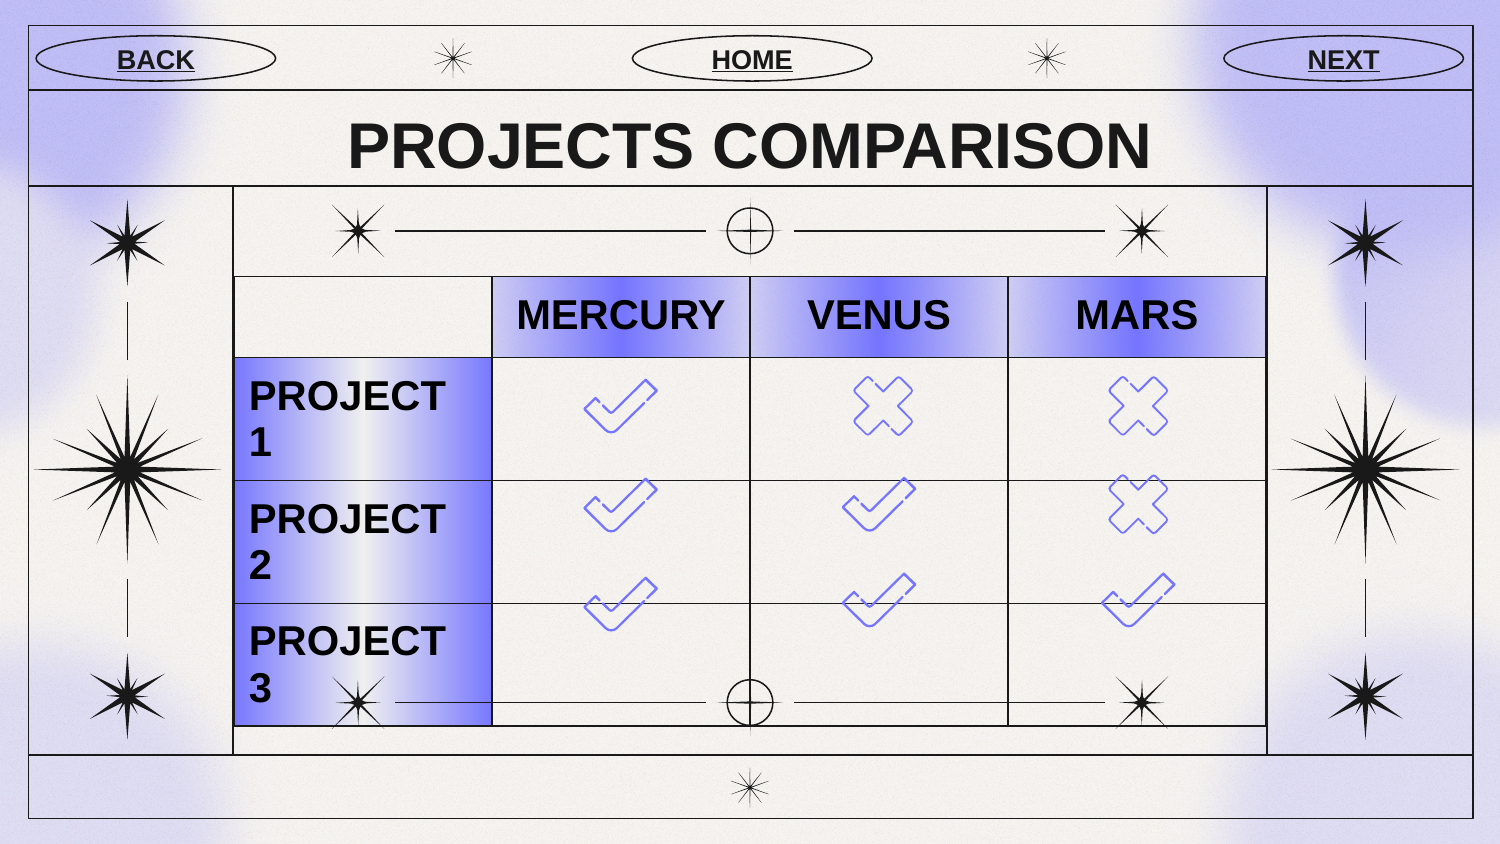

BACK
HOME
NEXT
# PROJECTS COMPARISON

|  | MERCURY | VENUS | MARS |
| --- | --- | --- | --- |
| PROJECT 1 |  |  |  |
| PROJECT 2 |  |  |  |
| PROJECT 3 |  |  |  |